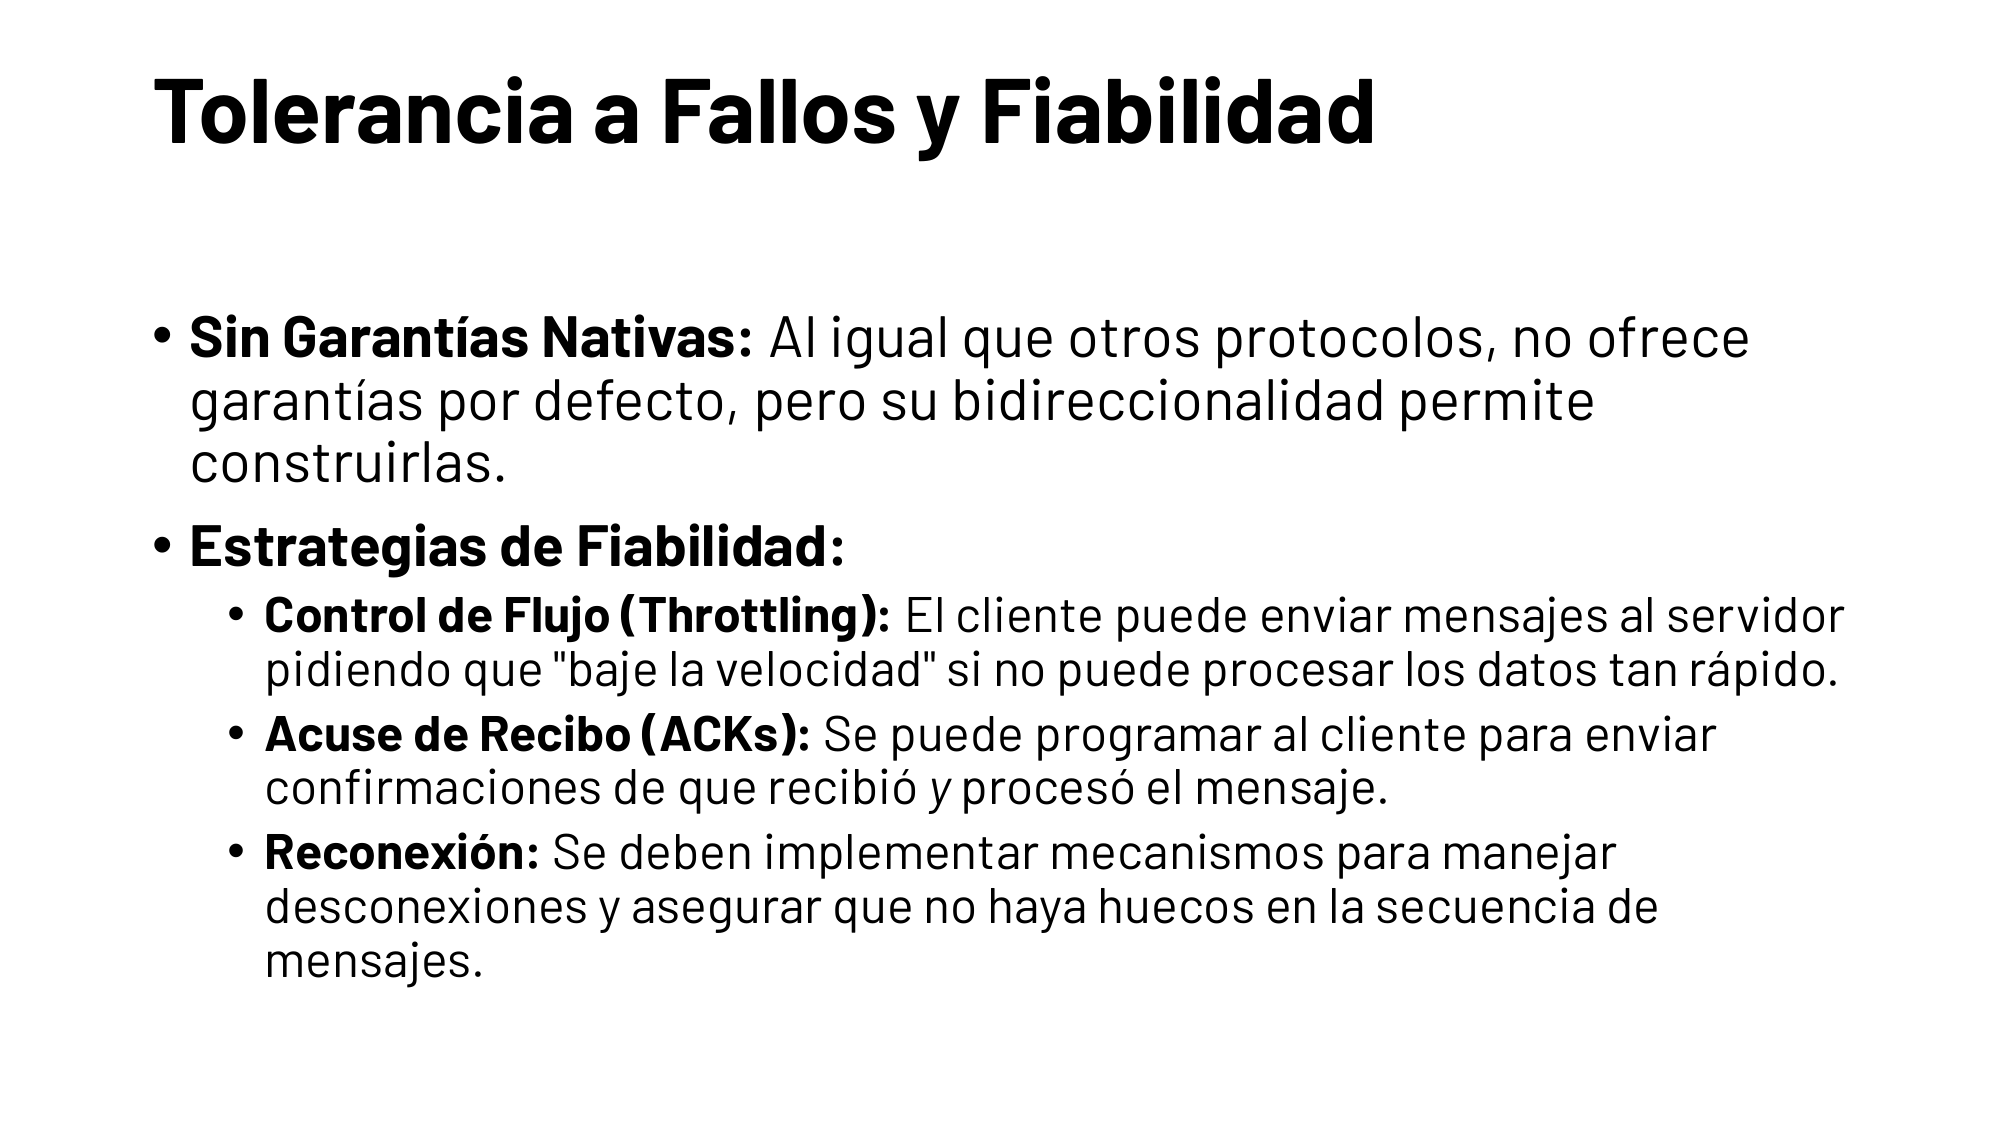

# Tolerancia a Fallos y Fiabilidad
Sin Garantías Nativas: Al igual que otros protocolos, no ofrece garantías por defecto, pero su bidireccionalidad permite construirlas.
Estrategias de Fiabilidad:
Control de Flujo (Throttling): El cliente puede enviar mensajes al servidor pidiendo que "baje la velocidad" si no puede procesar los datos tan rápido.
Acuse de Recibo (ACKs): Se puede programar al cliente para enviar confirmaciones de que recibió y procesó el mensaje.
Reconexión: Se deben implementar mecanismos para manejar desconexiones y asegurar que no haya huecos en la secuencia de mensajes.